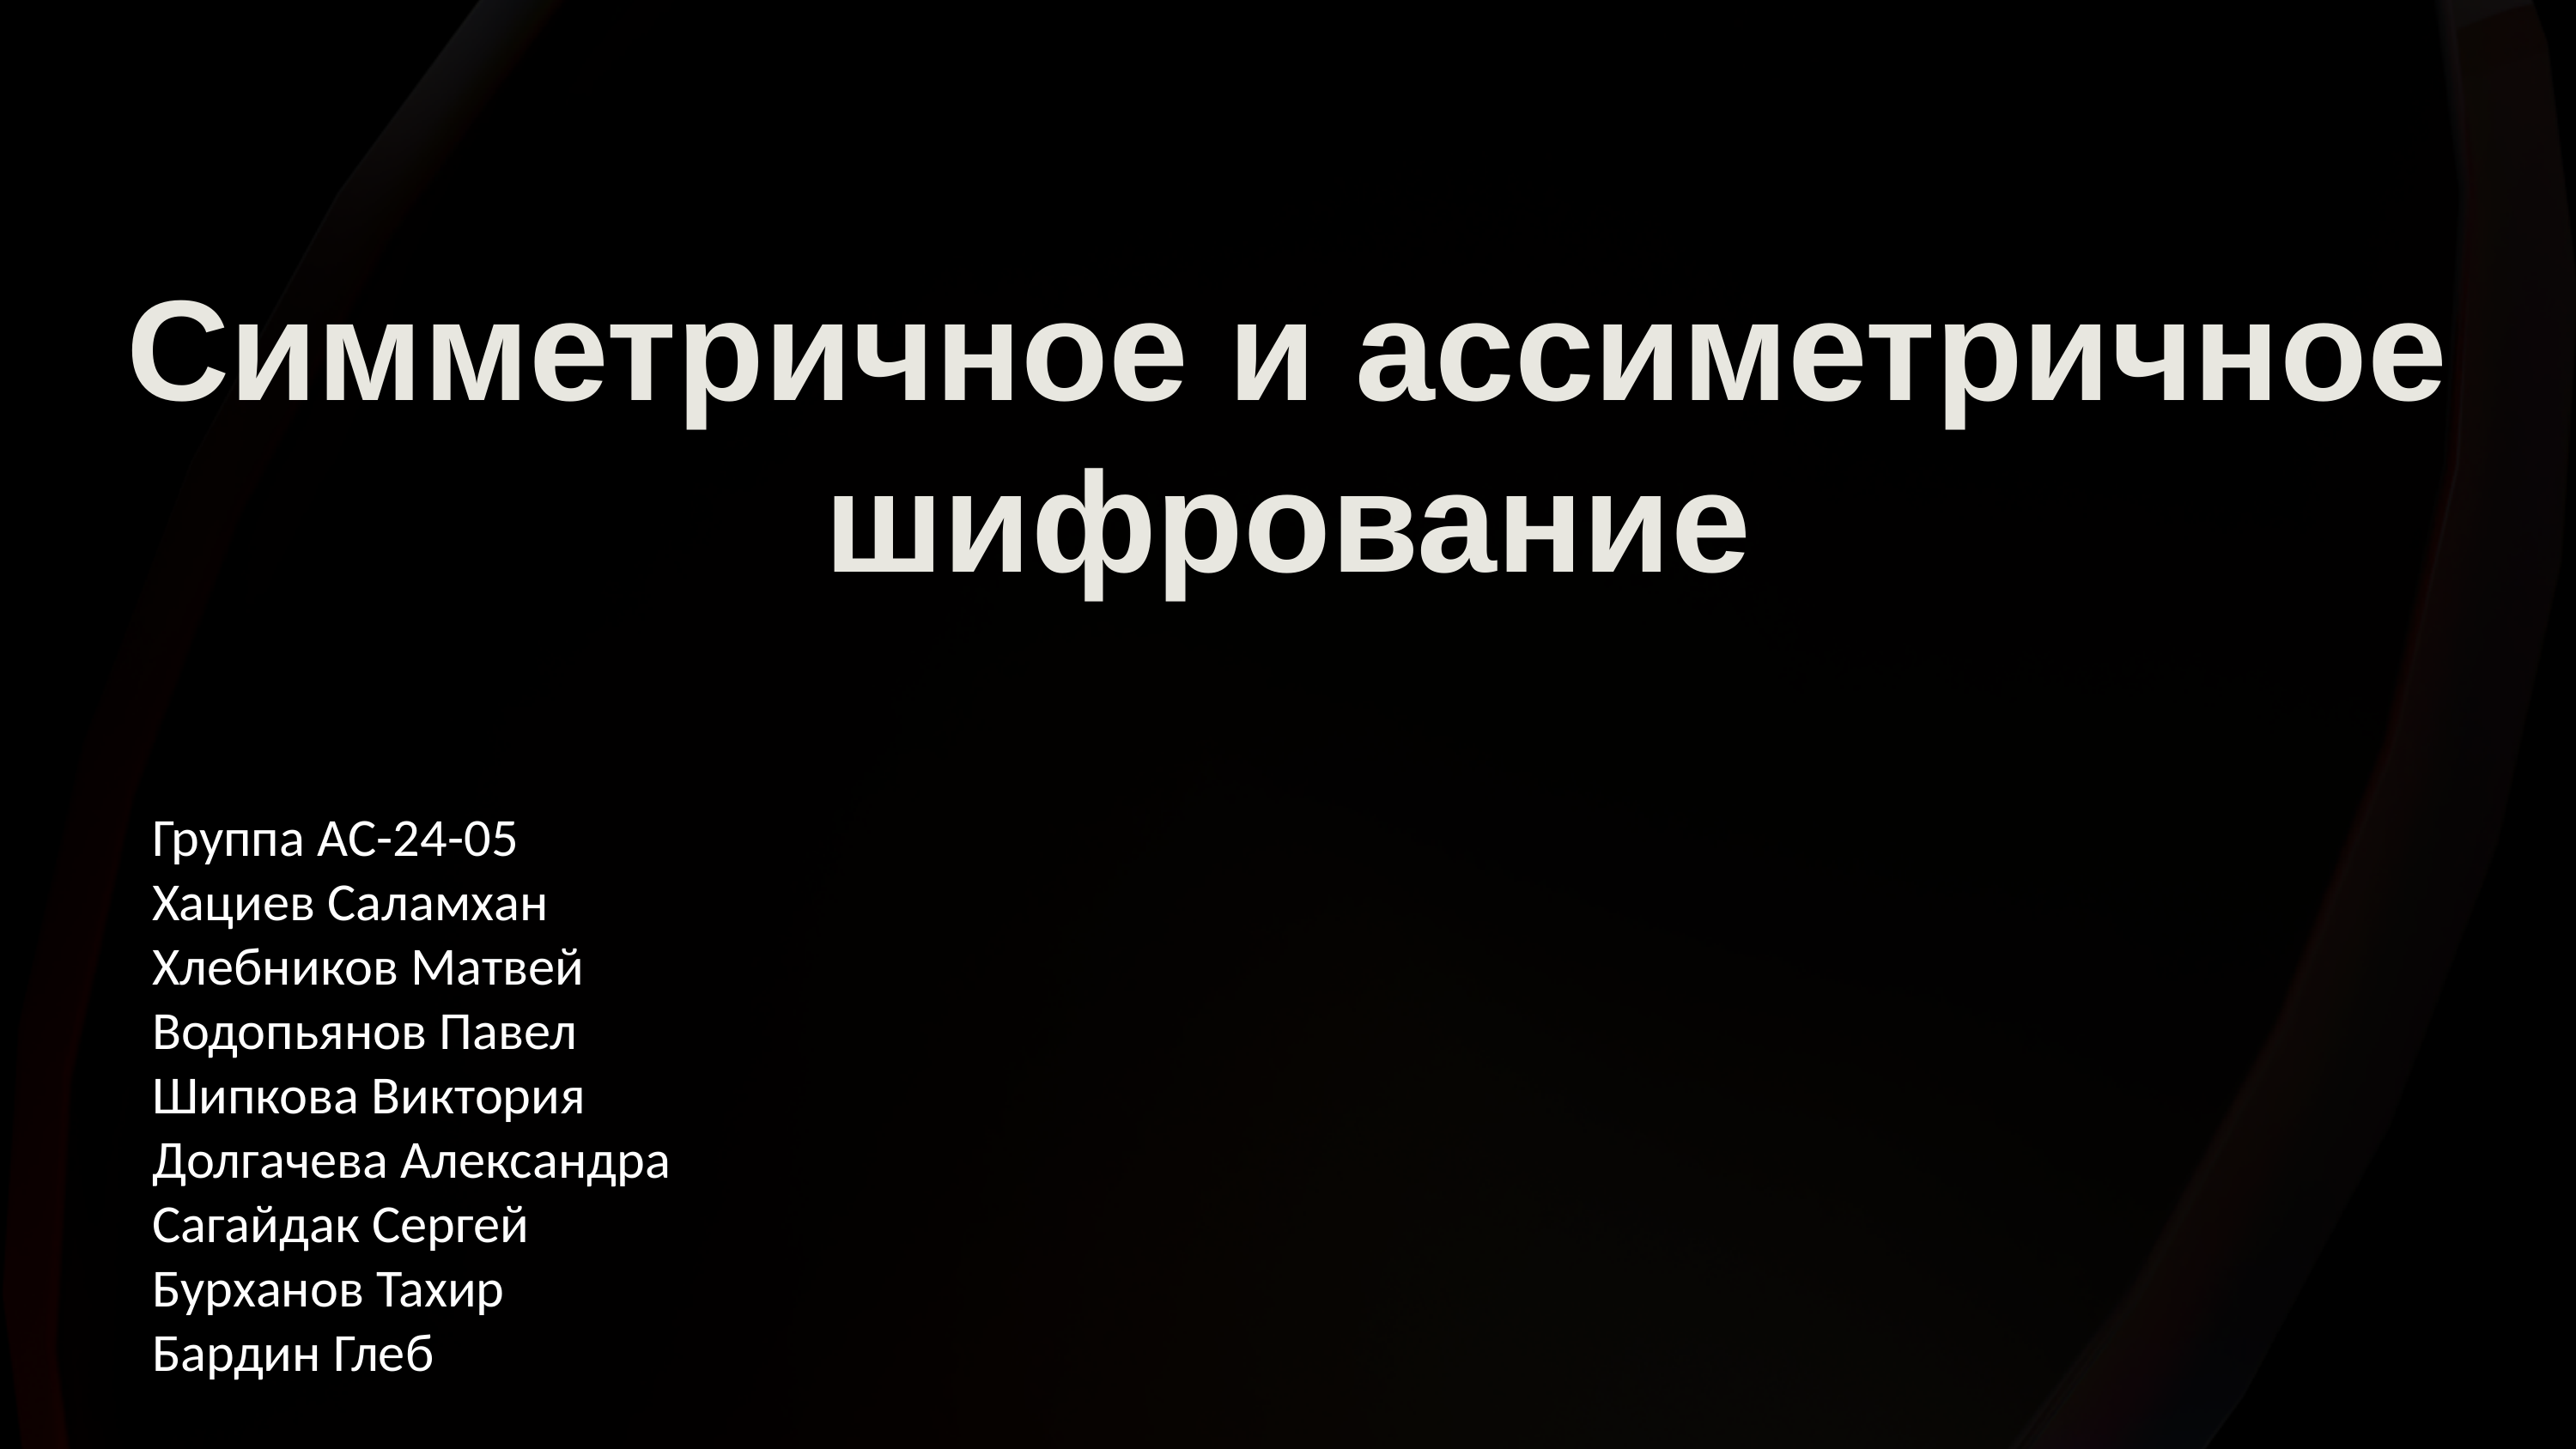

Симметричное и ассиметричное шифрование
Группа AC-24-05
Хациев Саламхан
Хлебников Матвей
Водопьянов Павел
Шипкова Виктория
Долгачева Александра
Сагайдак Сергей
Бурханов Тахир
Бардин Глеб